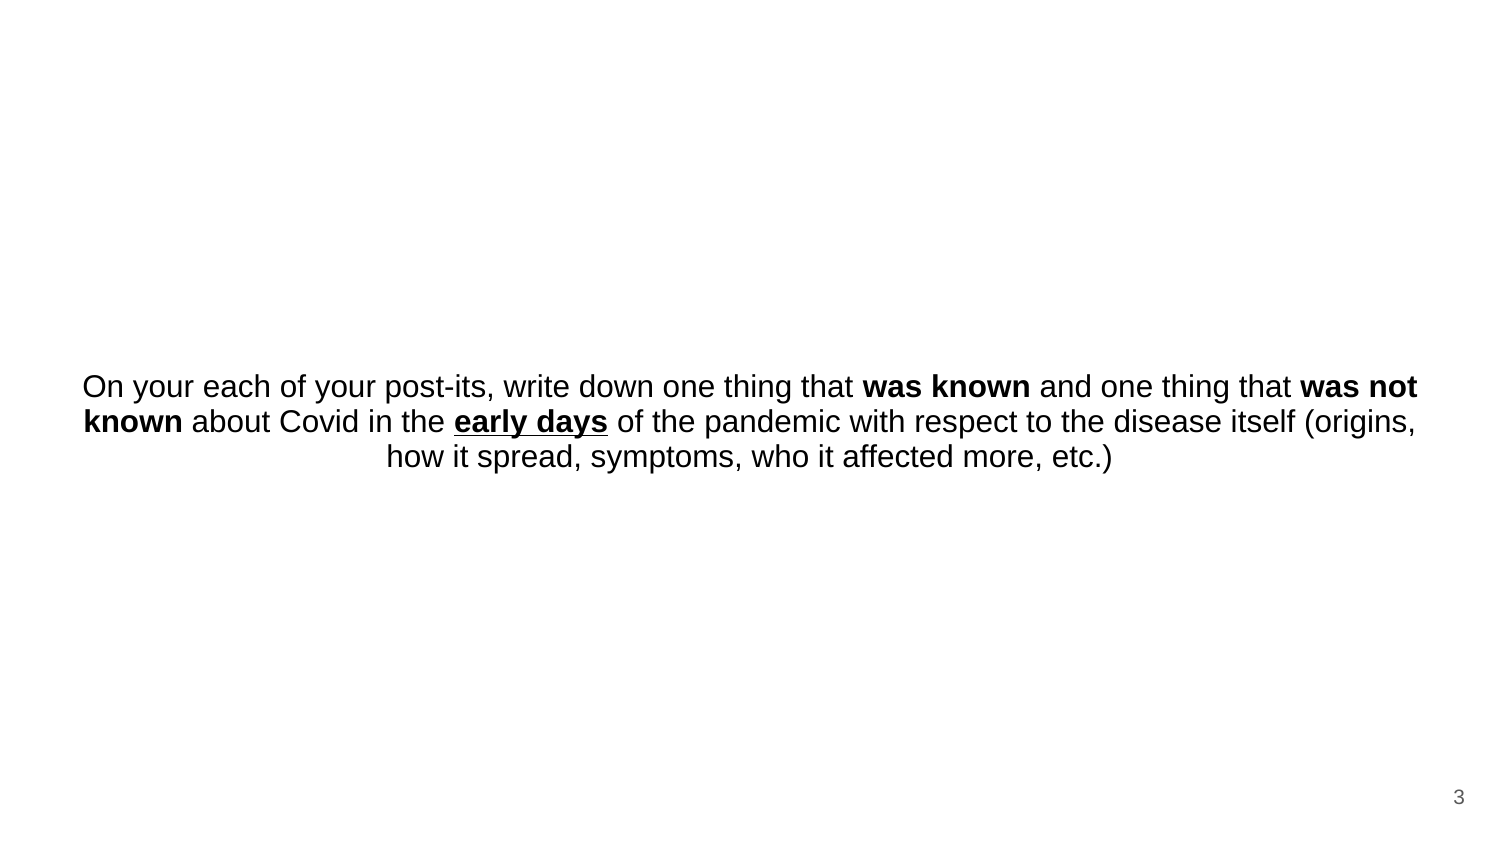

# On your each of your post-its, write down one thing that was known and one thing that was not known about Covid in the early days of the pandemic with respect to the disease itself (origins, how it spread, symptoms, who it affected more, etc.)
3